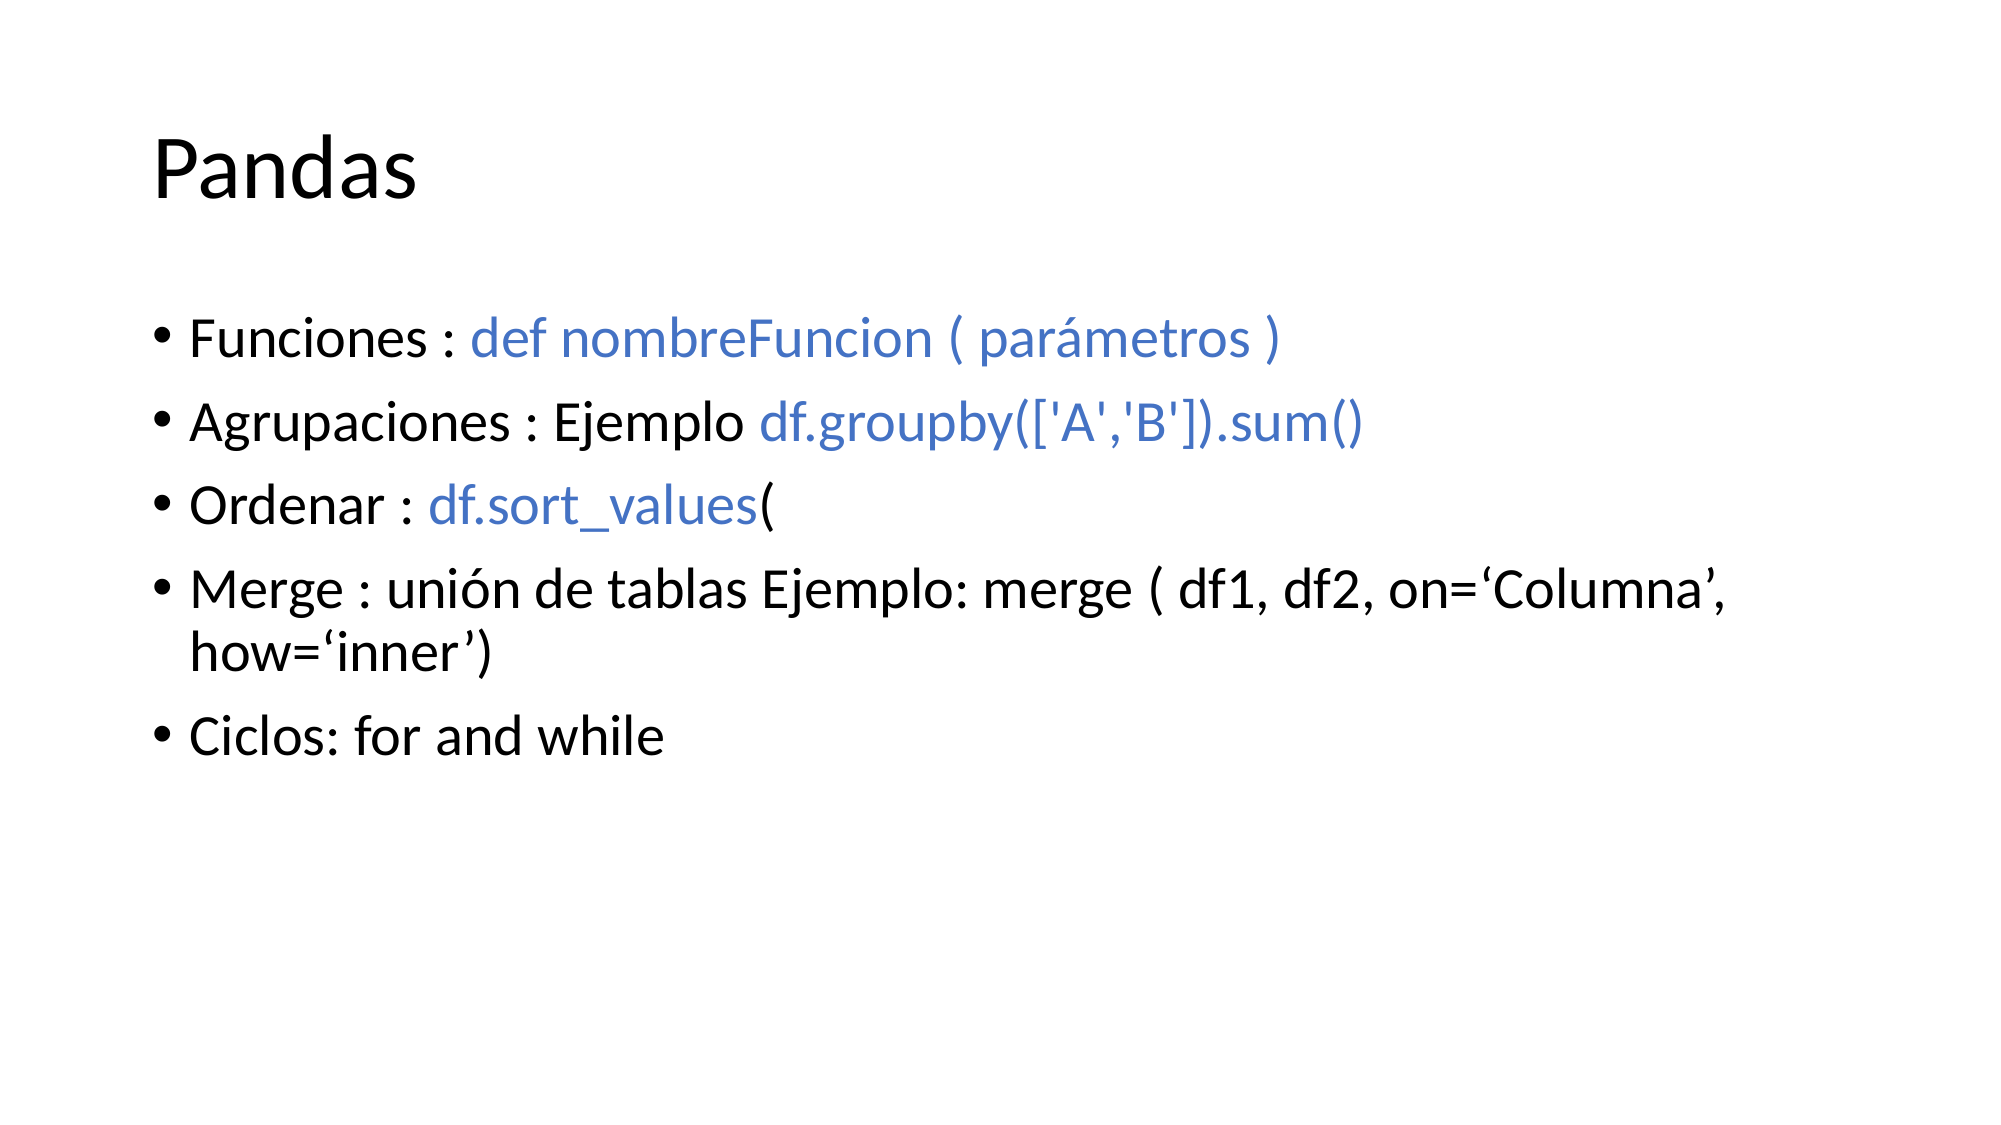

# Pandas
Funciones : def nombreFuncion ( parámetros )
Agrupaciones : Ejemplo df.groupby(['A','B']).sum()
Ordenar : df.sort_values(
Merge : unión de tablas Ejemplo: merge ( df1, df2, on=‘Columna’, how=‘inner’)
Ciclos: for and while